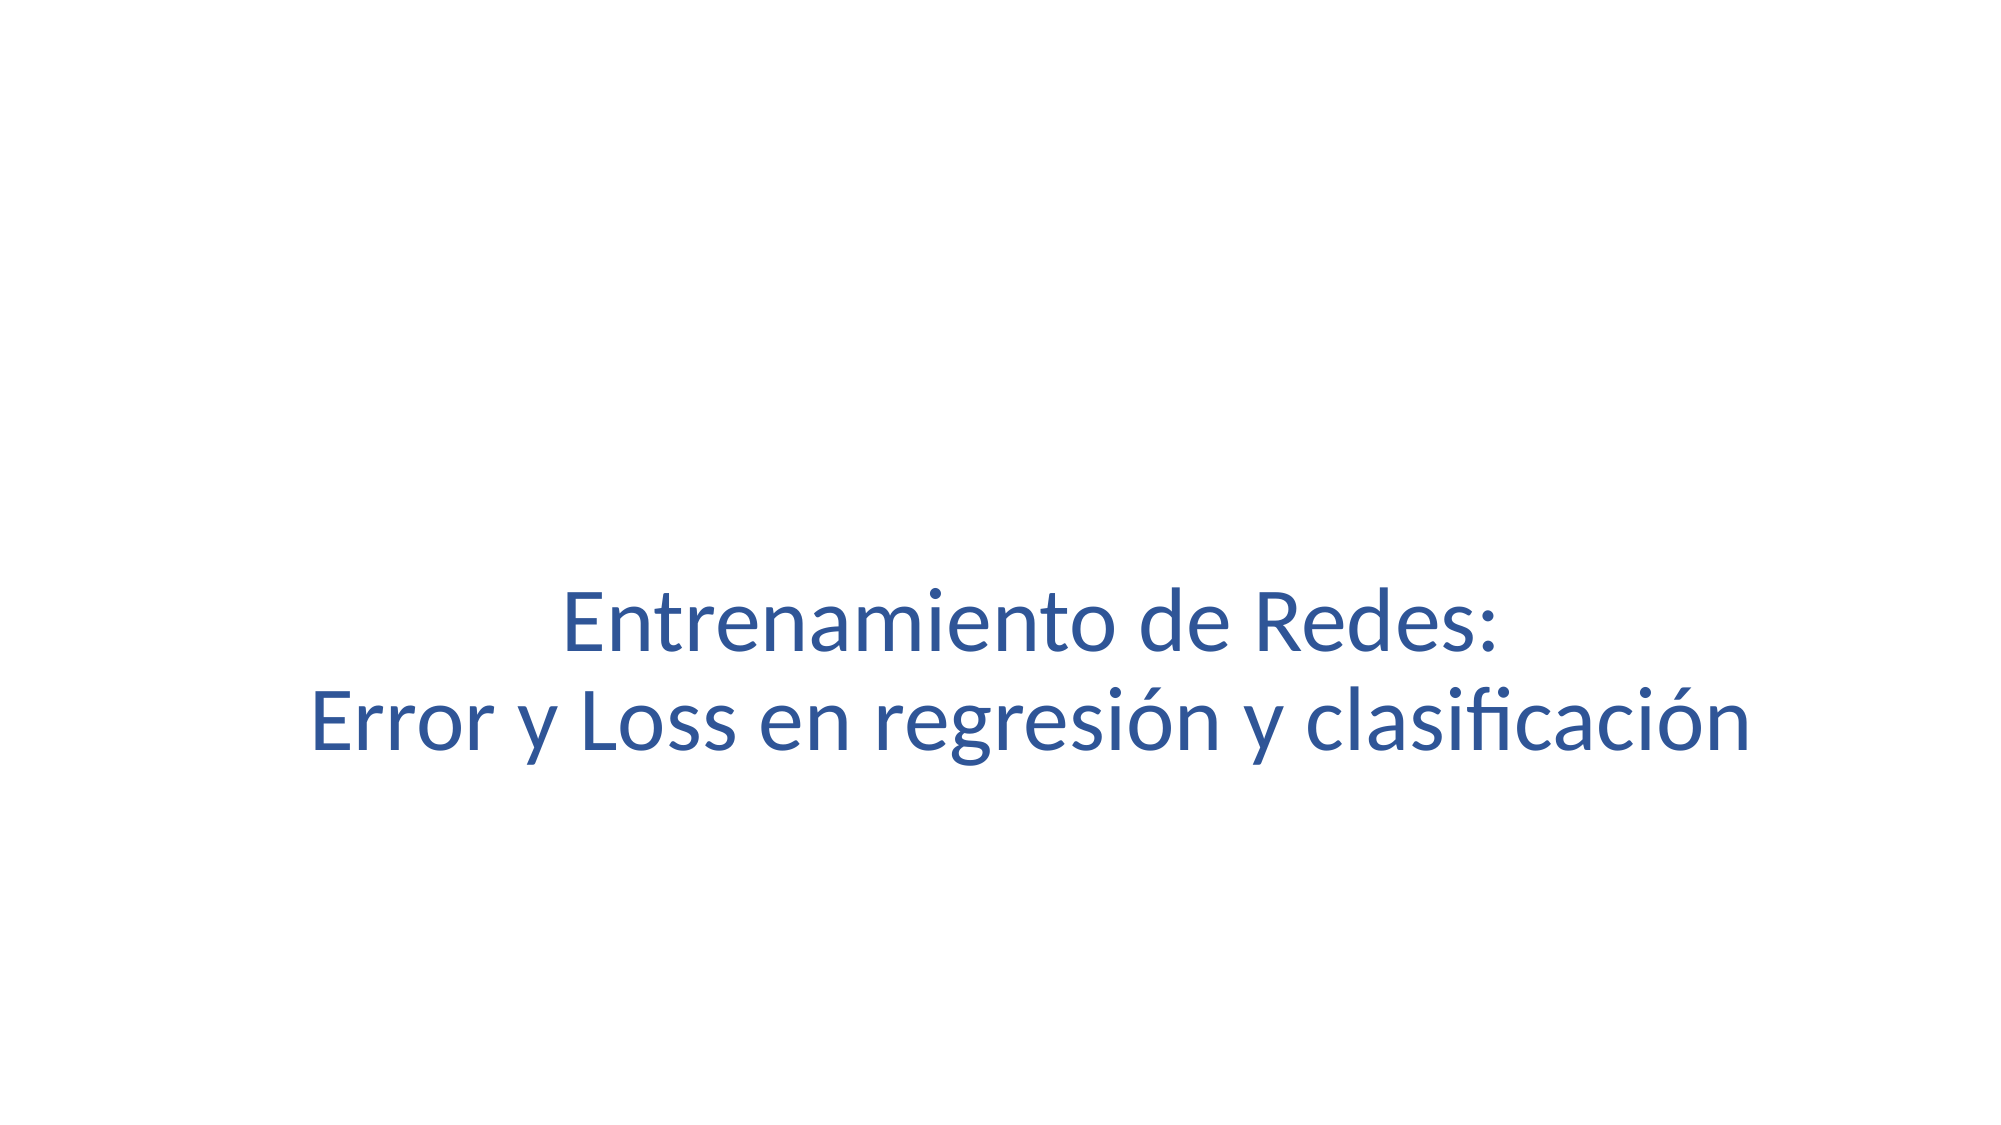

# Entrenamiento de Redes: Error y Loss en regresión y clasificación